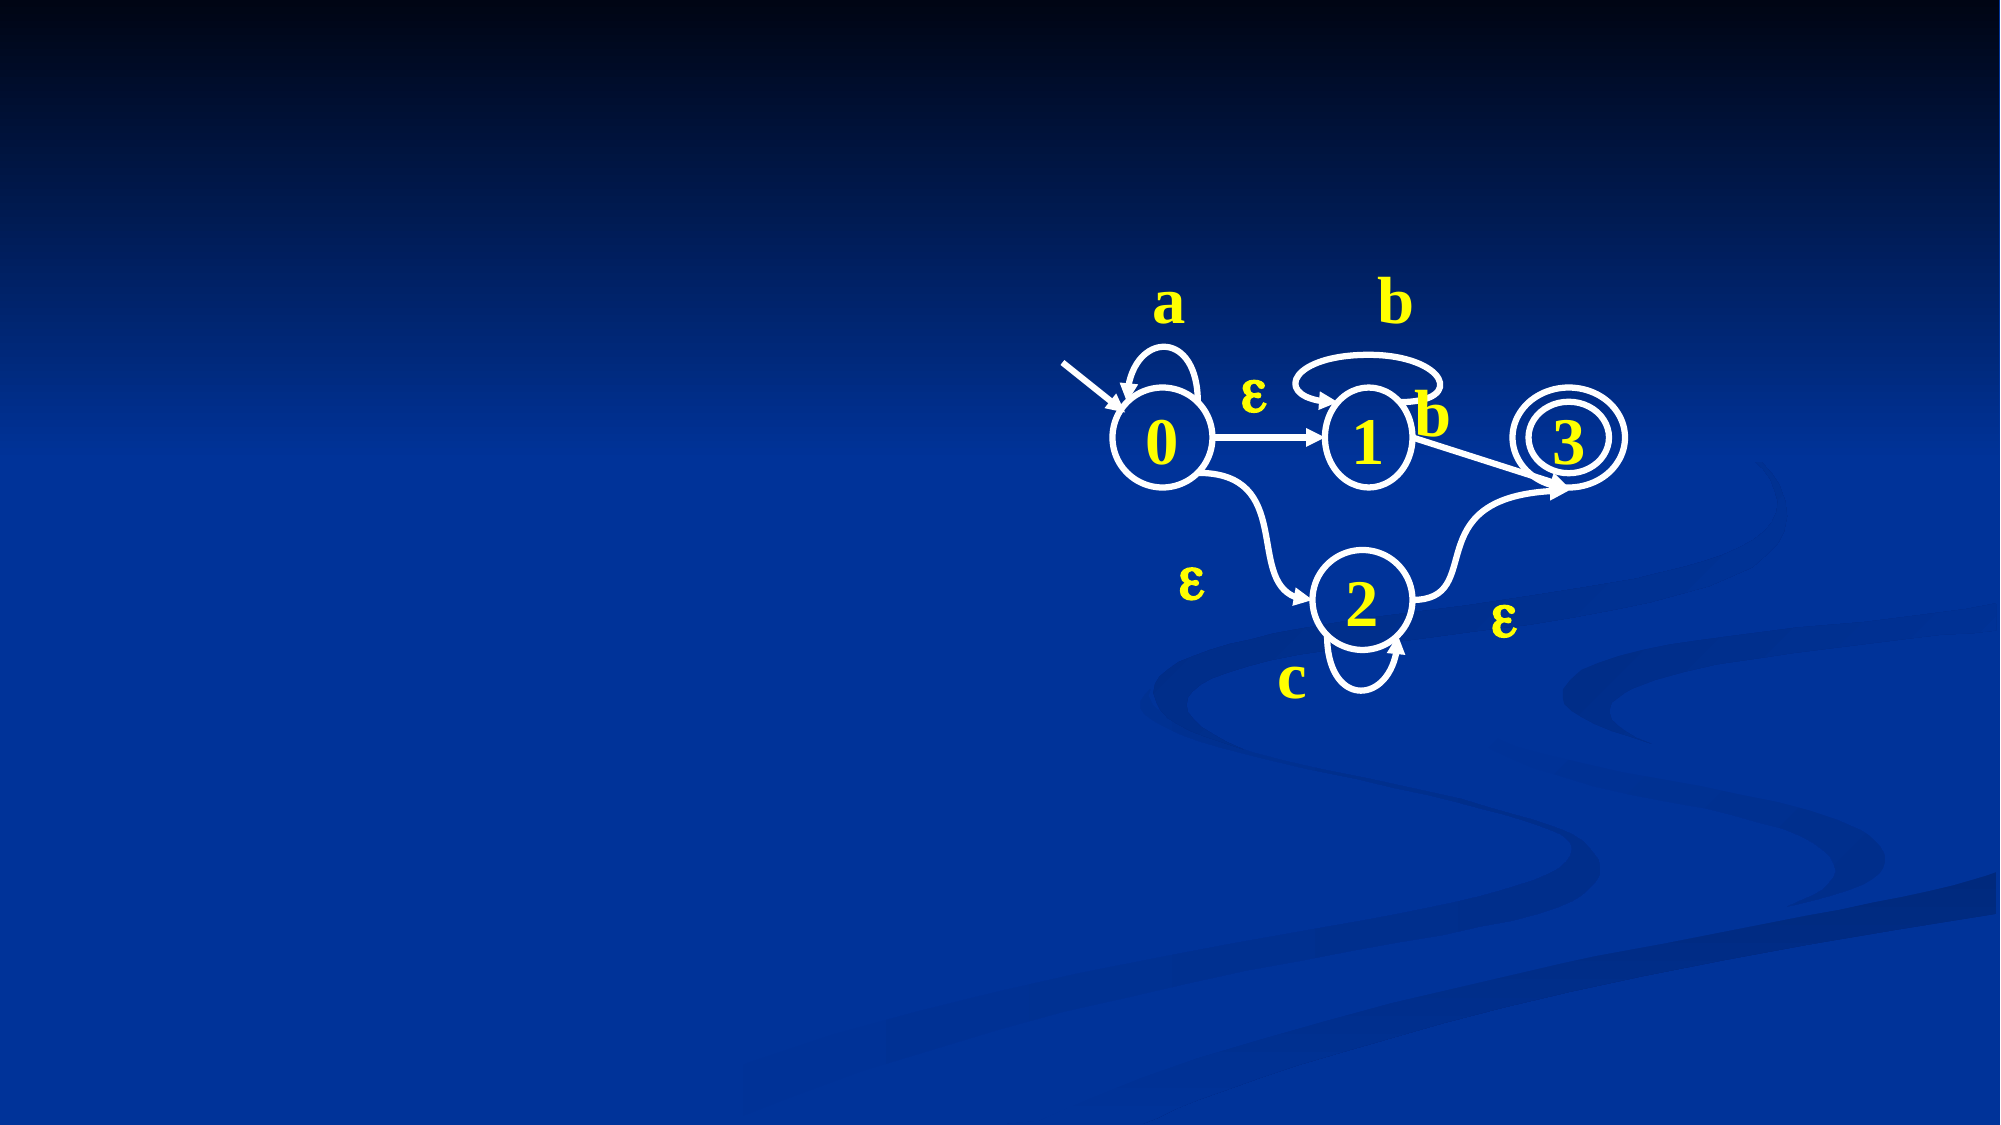

#
a
b
ε

b
0
1
3
ε
2
ε
c

71